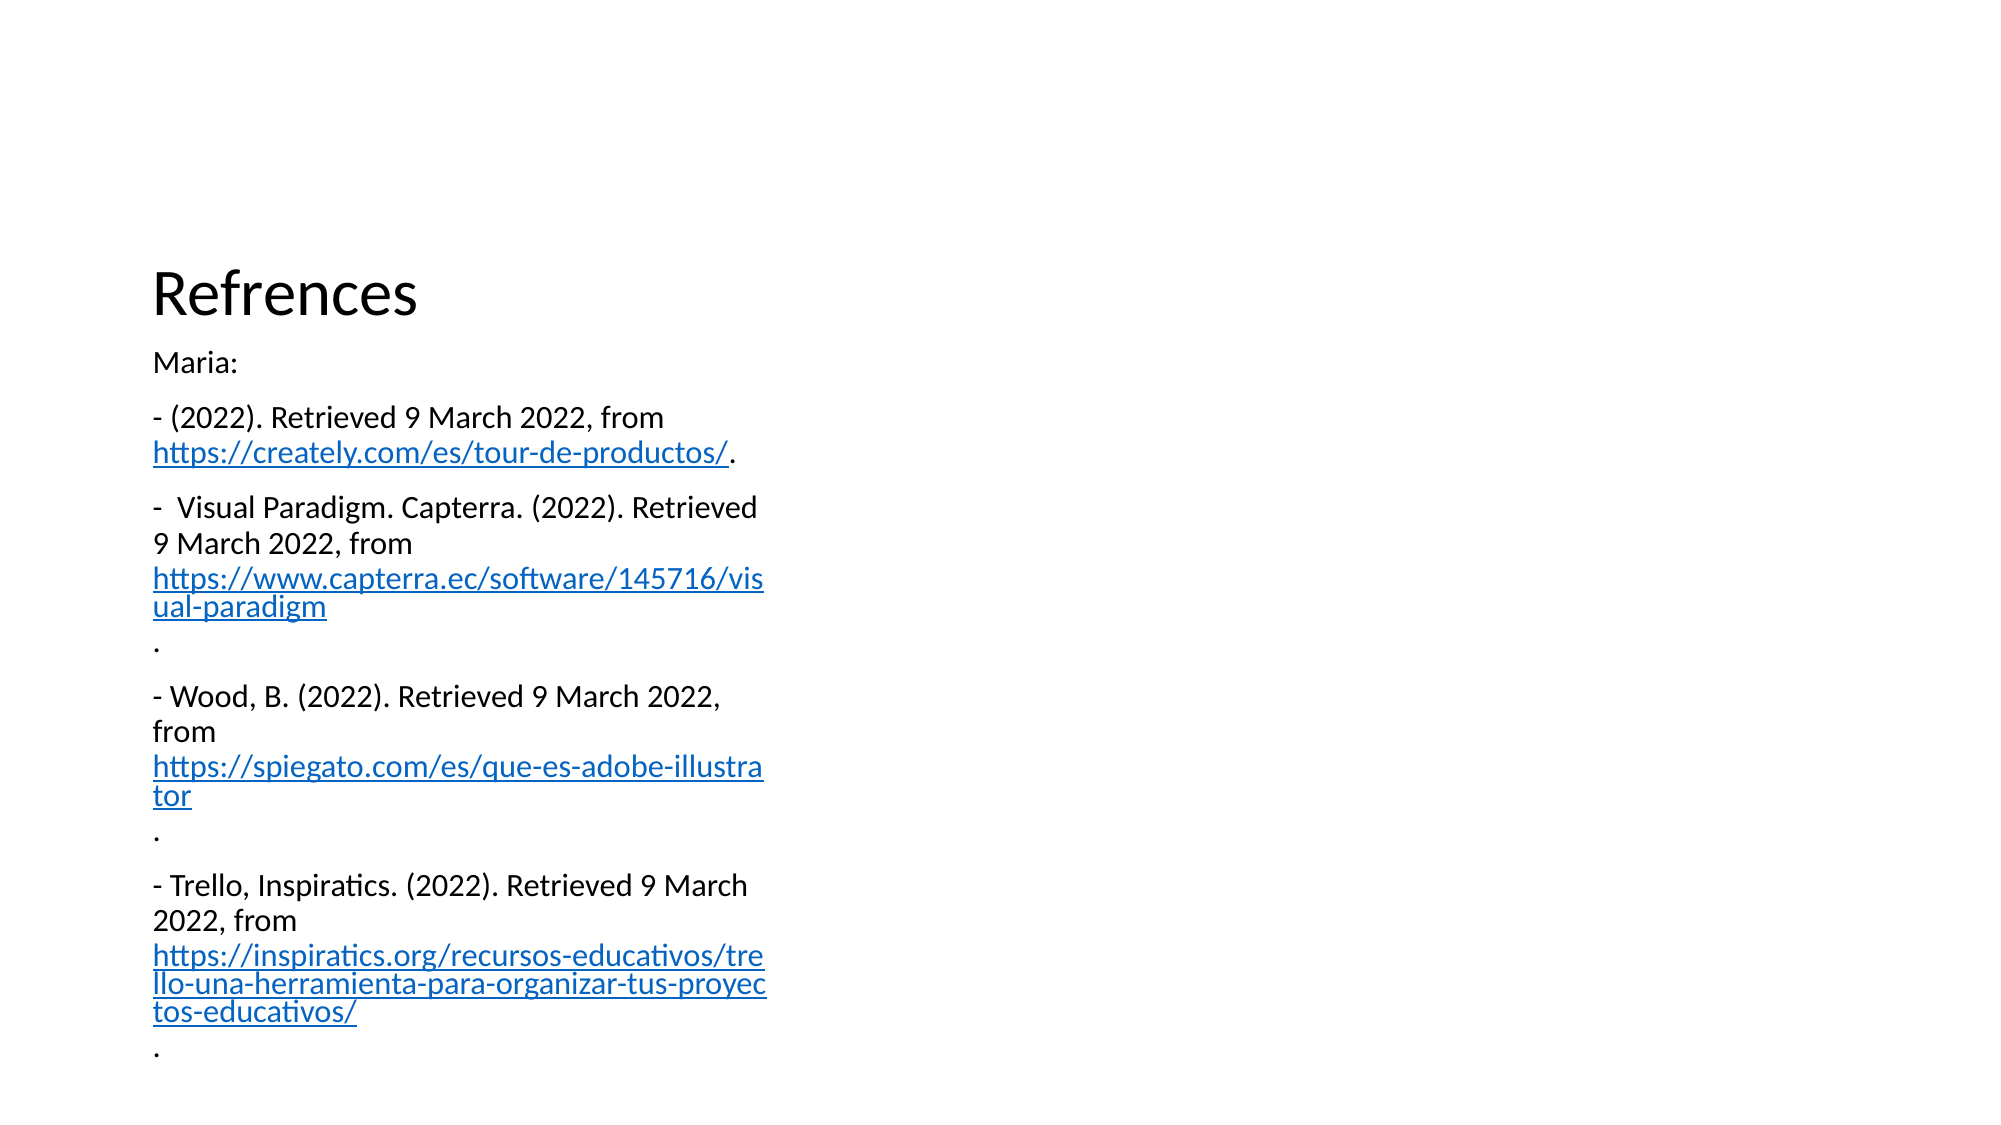

# Refrences
Maria:
- (2022). Retrieved 9 March 2022, from https://creately.com/es/tour-de-productos/.
-  Visual Paradigm. Capterra. (2022). Retrieved 9 March 2022, from https://www.capterra.ec/software/145716/visual-paradigm.
- Wood, B. (2022). Retrieved 9 March 2022, from https://spiegato.com/es/que-es-adobe-illustrator.
- Trello, Inspiratics. (2022). Retrieved 9 March 2022, from https://inspiratics.org/recursos-educativos/trello-una-herramienta-para-organizar-tus-proyectos-educativos/.